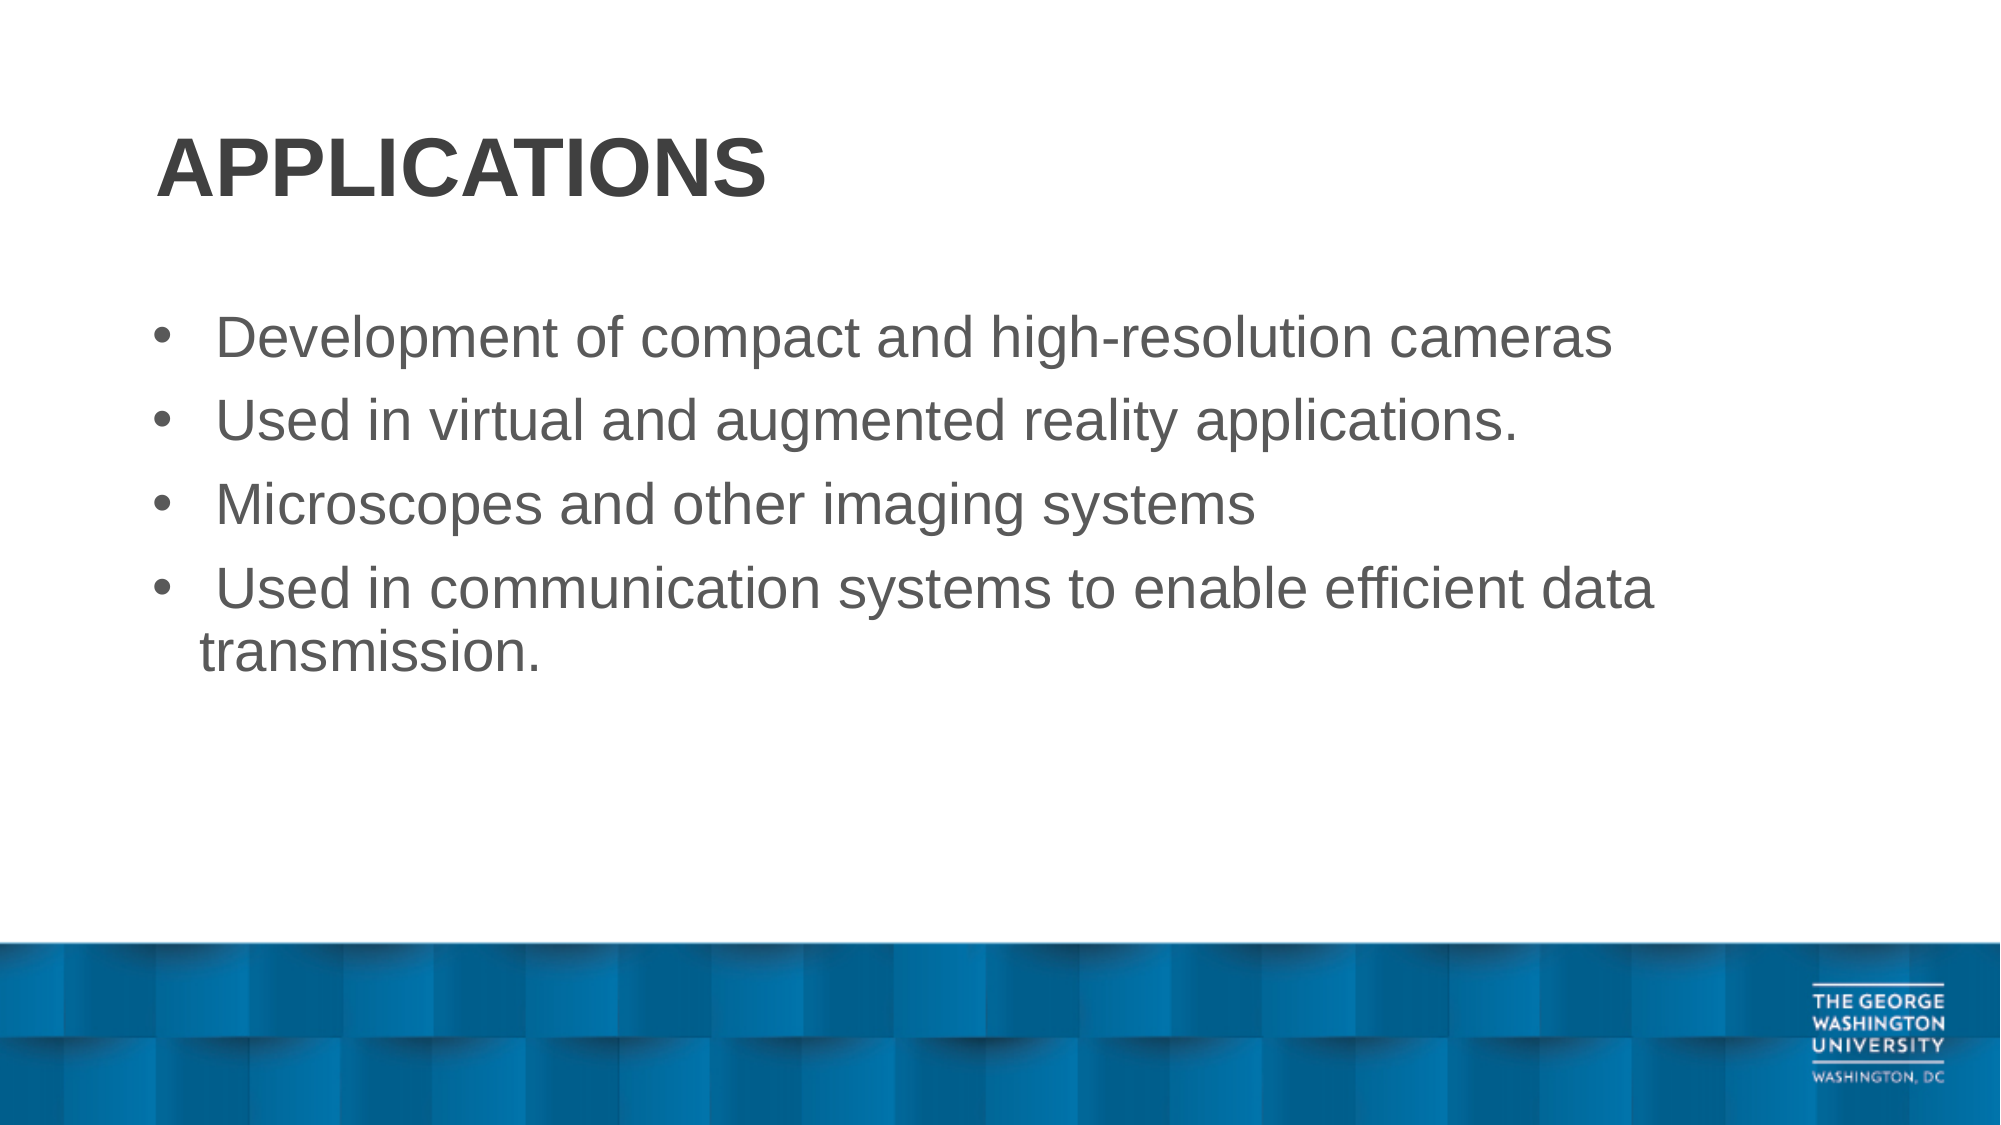

# APPLICATIONS
 Development of compact and high-resolution cameras
 Used in virtual and augmented reality applications.
 Microscopes and other imaging systems
 Used in communication systems to enable efficient data transmission.